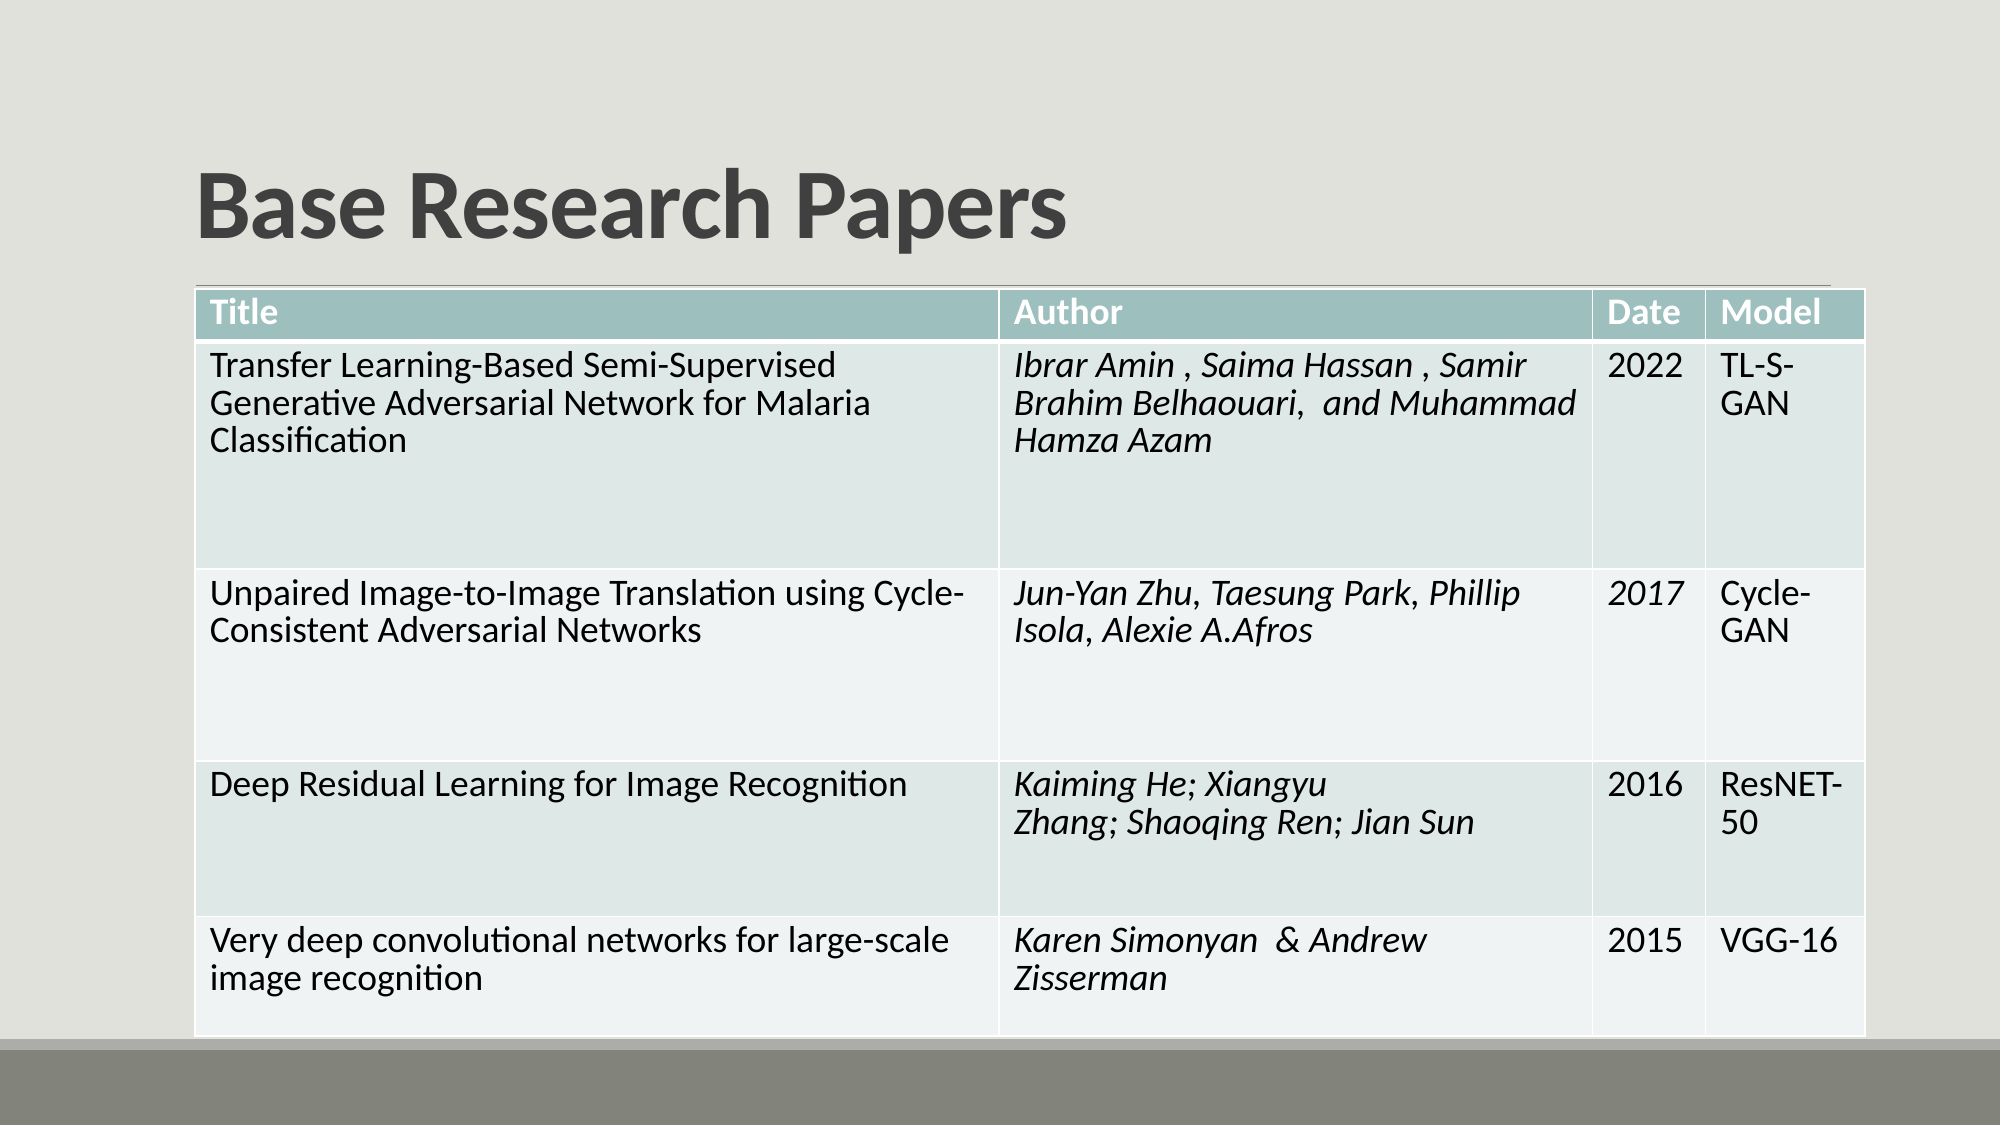

# Base Research Papers
| Title | Author | Date | Model |
| --- | --- | --- | --- |
| Transfer Learning-Based Semi-Supervised Generative Adversarial Network for Malaria Classification | Ibrar Amin , Saima Hassan , Samir Brahim Belhaouari, and Muhammad Hamza Azam | 2022 | TL-S-GAN |
| Unpaired Image-to-Image Translation using Cycle-Consistent Adversarial Networks | Jun-Yan Zhu, Taesung Park, Phillip Isola, Alexie A.Afros | 2017 | Cycle- GAN |
| Deep Residual Learning for Image Recognition | Kaiming He; Xiangyu Zhang; Shaoqing Ren; Jian Sun | 2016 | ResNET-50 |
| Very deep convolutional networks for large-scale image recognition | Karen Simonyan & Andrew Zisserman | 2015 | VGG-16 |